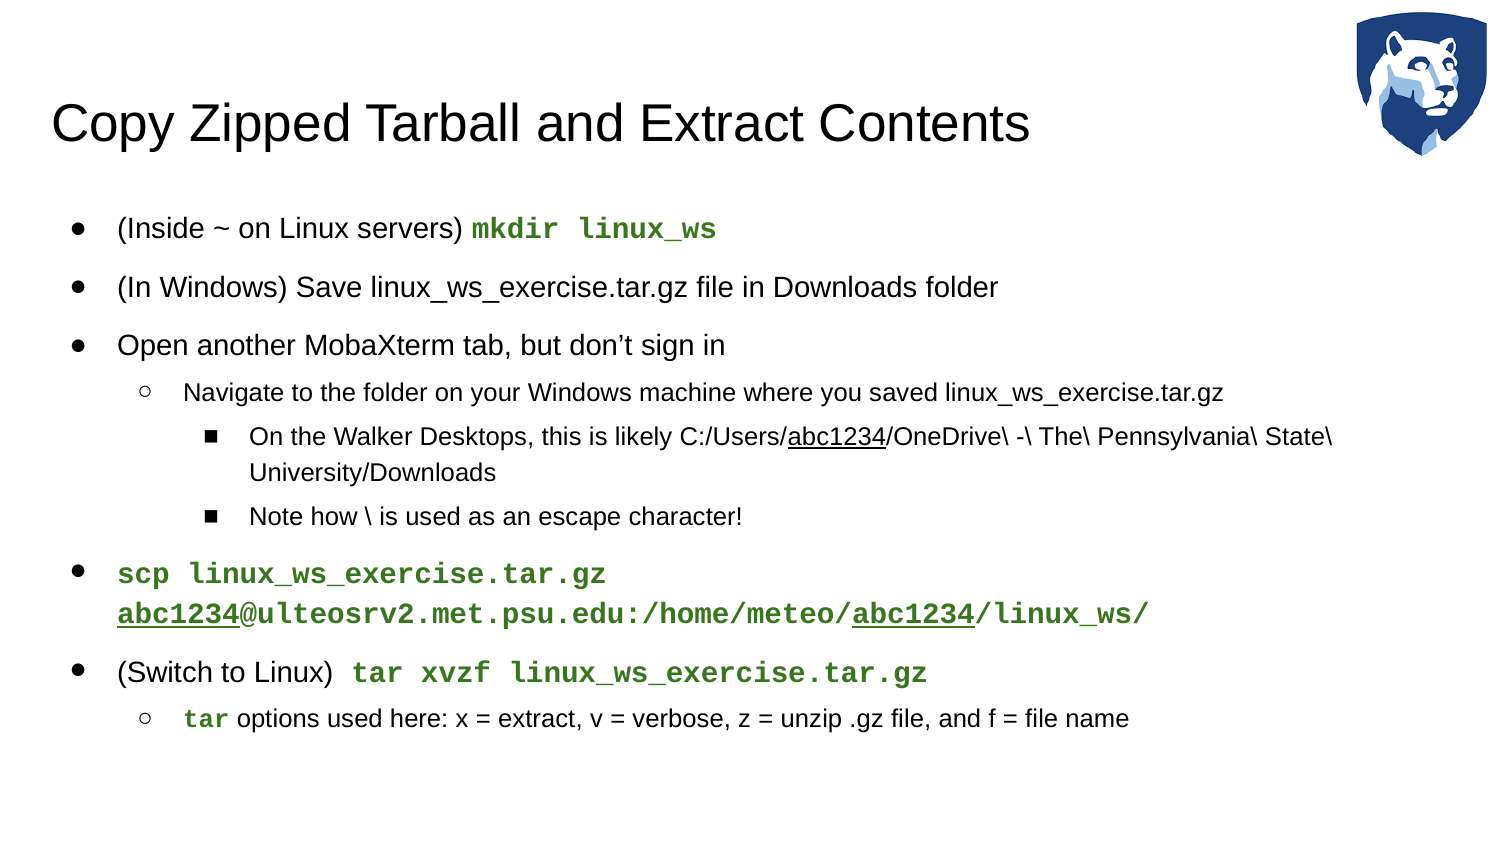

# Copy Zipped Tarball and Extract Contents
(Inside ~ on Linux servers) mkdir linux_ws
(In Windows) Save linux_ws_exercise.tar.gz file in Downloads folder
Open another MobaXterm tab, but don’t sign in
Navigate to the folder on your Windows machine where you saved linux_ws_exercise.tar.gz
On the Walker Desktops, this is likely C:/Users/abc1234/OneDrive\ -\ The\ Pennsylvania\ State\ University/Downloads
Note how \ is used as an escape character!
scp linux_ws_exercise.tar.gz abc1234@ulteosrv2.met.psu.edu:/home/meteo/abc1234/linux_ws/
(Switch to Linux) tar xvzf linux_ws_exercise.tar.gz
tar options used here: x = extract, v = verbose, z = unzip .gz file, and f = file name